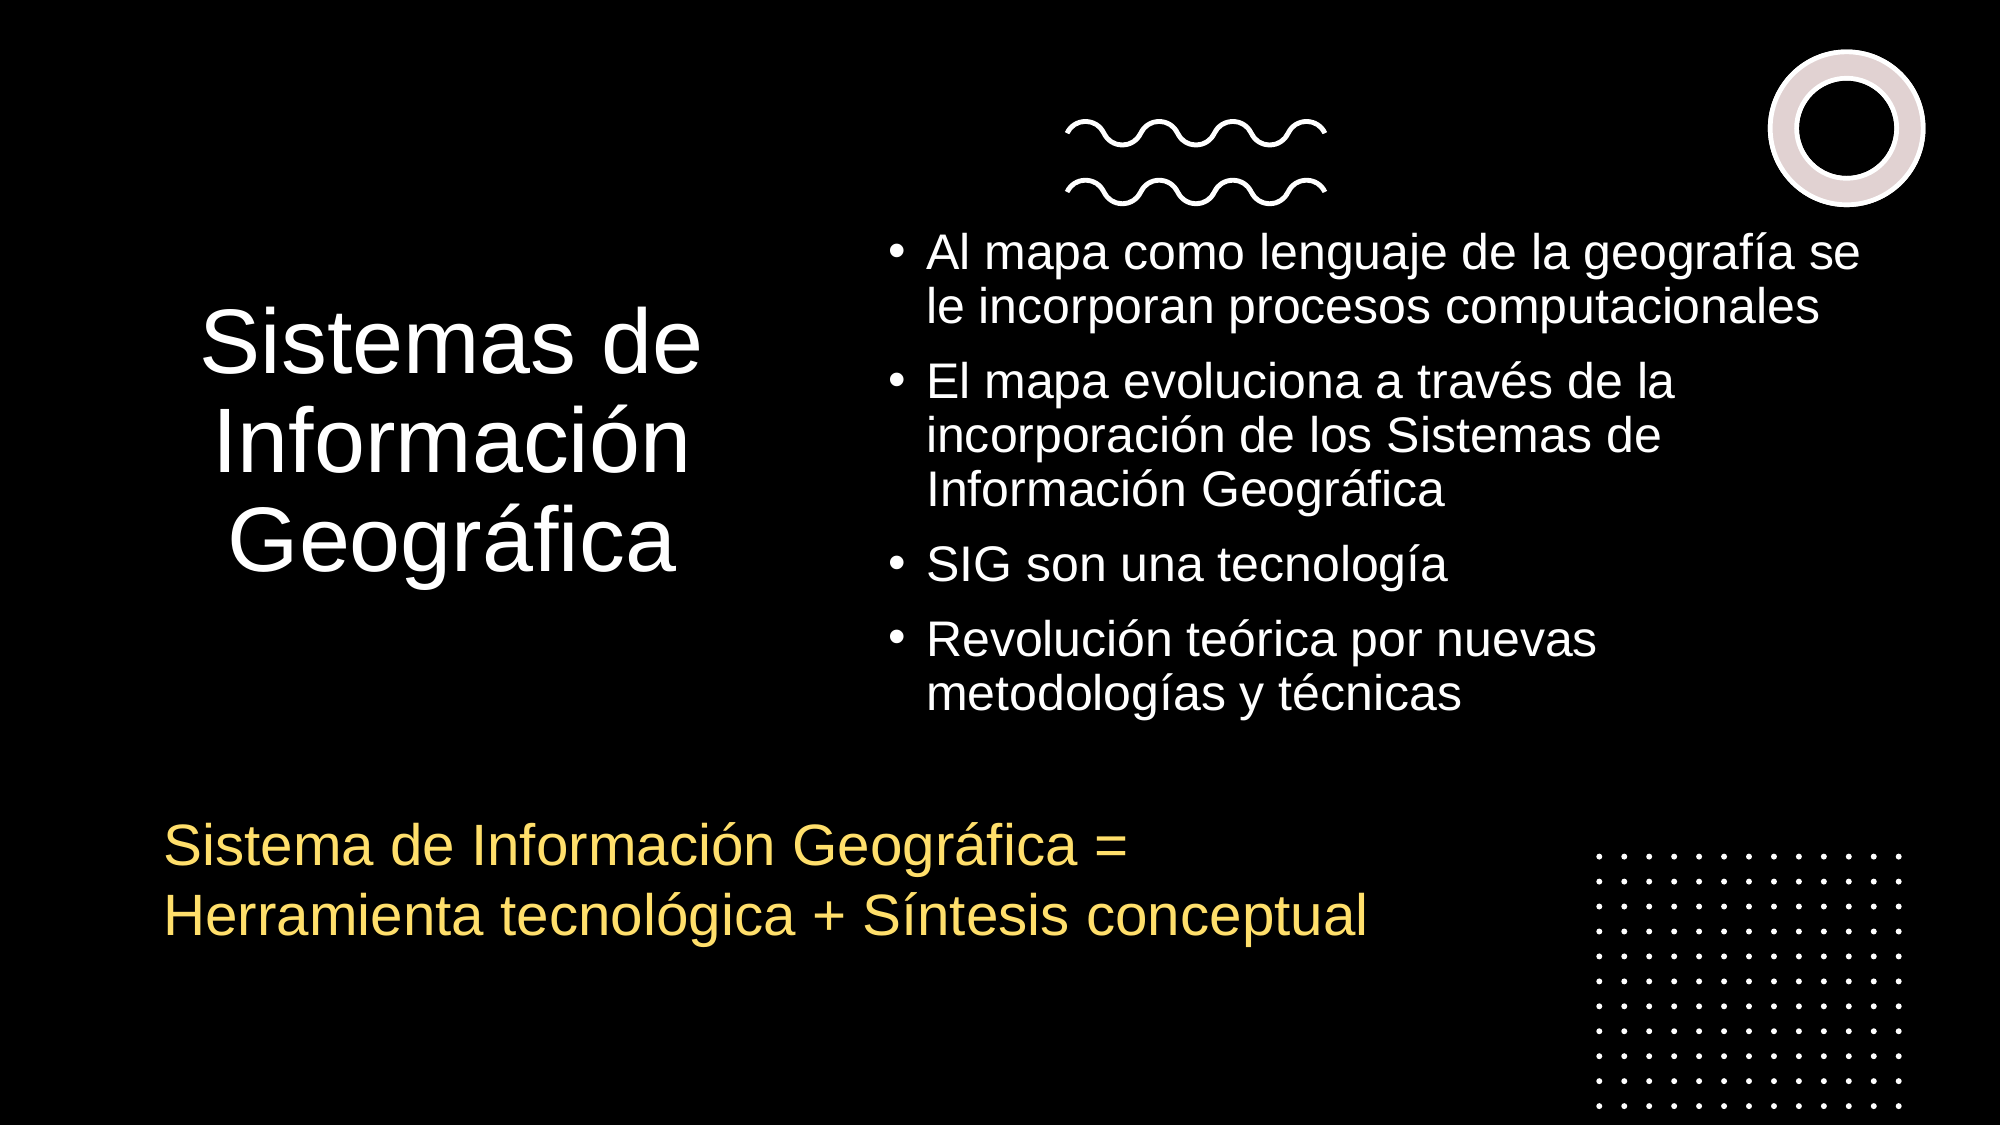

# Sistemas de Información Geográfica

Al mapa como lenguaje de la geografía se le incorporan procesos computacionales
El mapa evoluciona a través de la incorporación de los Sistemas de Información Geográfica
SIG son una tecnología
Revolución teórica por nuevas metodologías y técnicas

Sistema de Información Geográfica =
Herramienta tecnológica + Síntesis conceptual